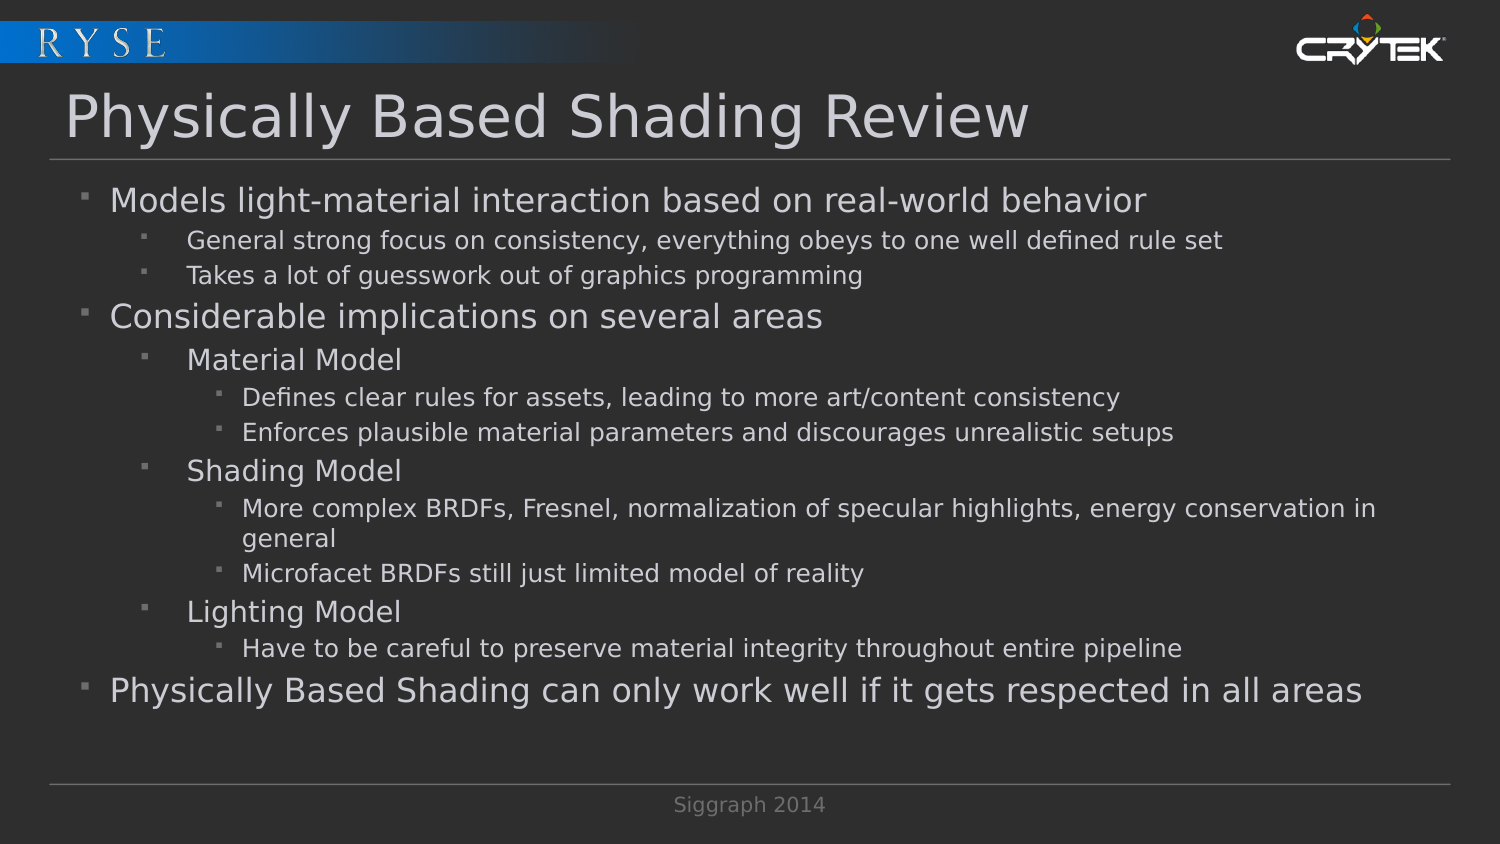

# Physically Based Shading Review
Models light-material interaction based on real-world behavior
General strong focus on consistency, everything obeys to one well defined rule set
Takes a lot of guesswork out of graphics programming
Considerable implications on several areas
Material Model
Defines clear rules for assets, leading to more art/content consistency
Enforces plausible material parameters and discourages unrealistic setups
Shading Model
More complex BRDFs, Fresnel, normalization of specular highlights, energy conservation in general
Microfacet BRDFs still just limited model of reality
Lighting Model
Have to be careful to preserve material integrity throughout entire pipeline
Physically Based Shading can only work well if it gets respected in all areas